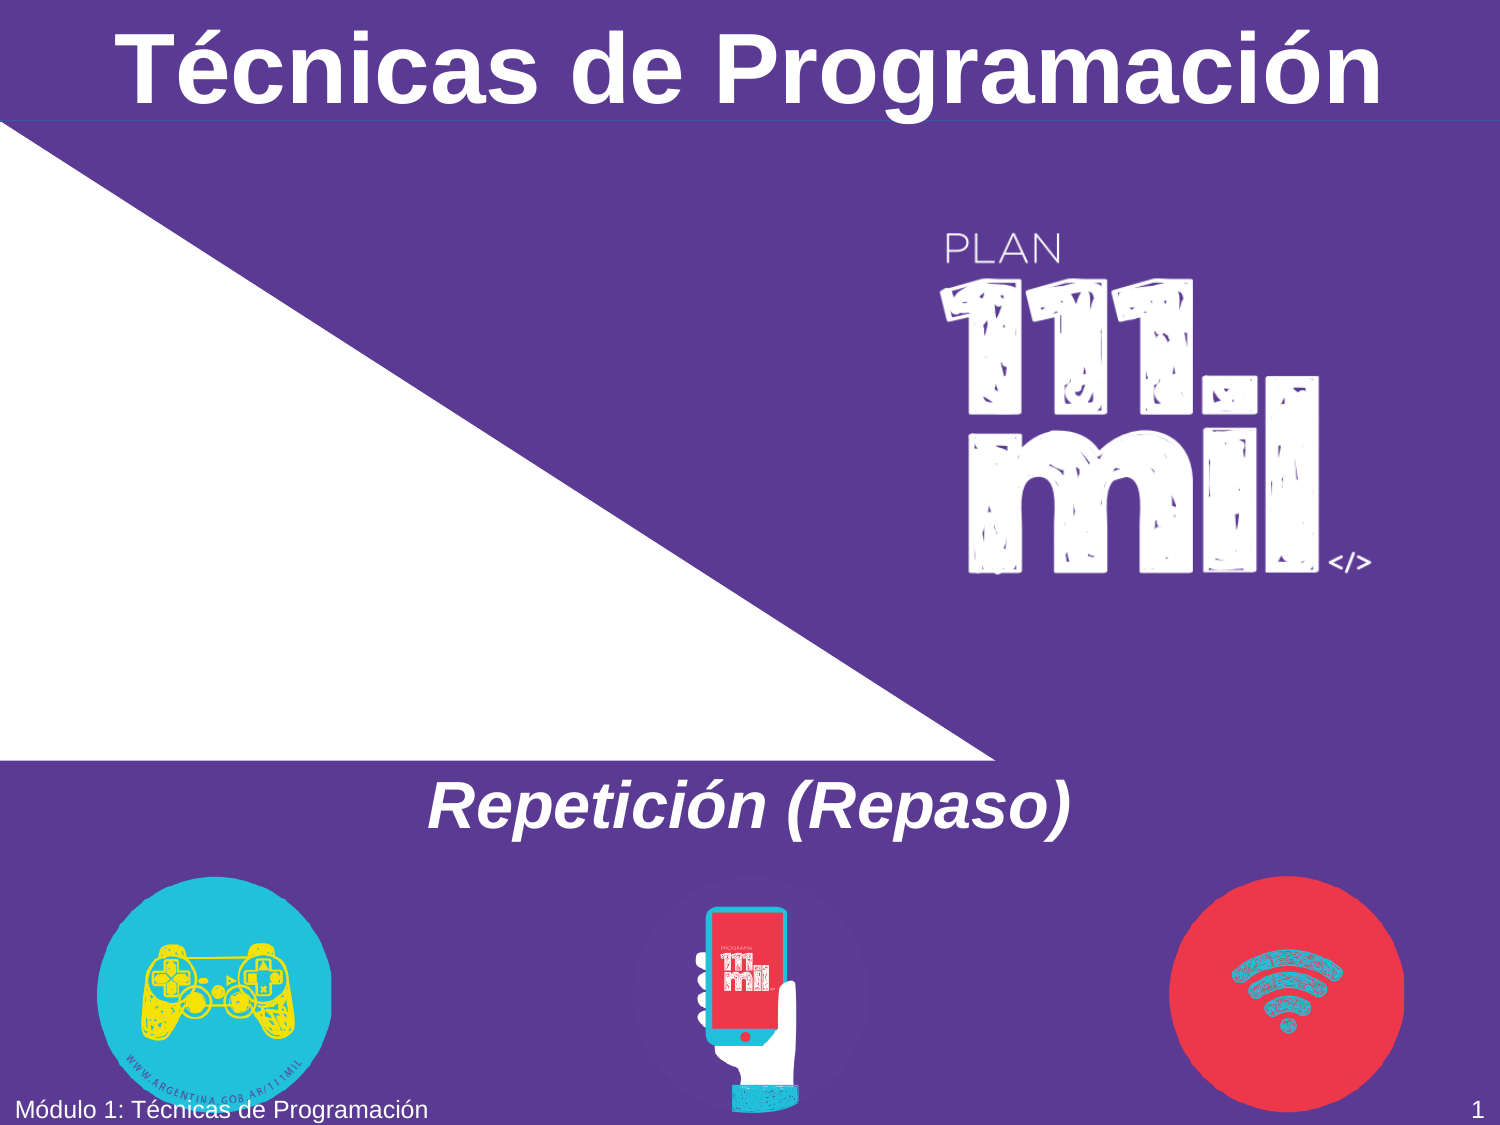

# Técnicas de Programación
Repetición (Repaso)

Módulo 1: Técnicas de Programación
1